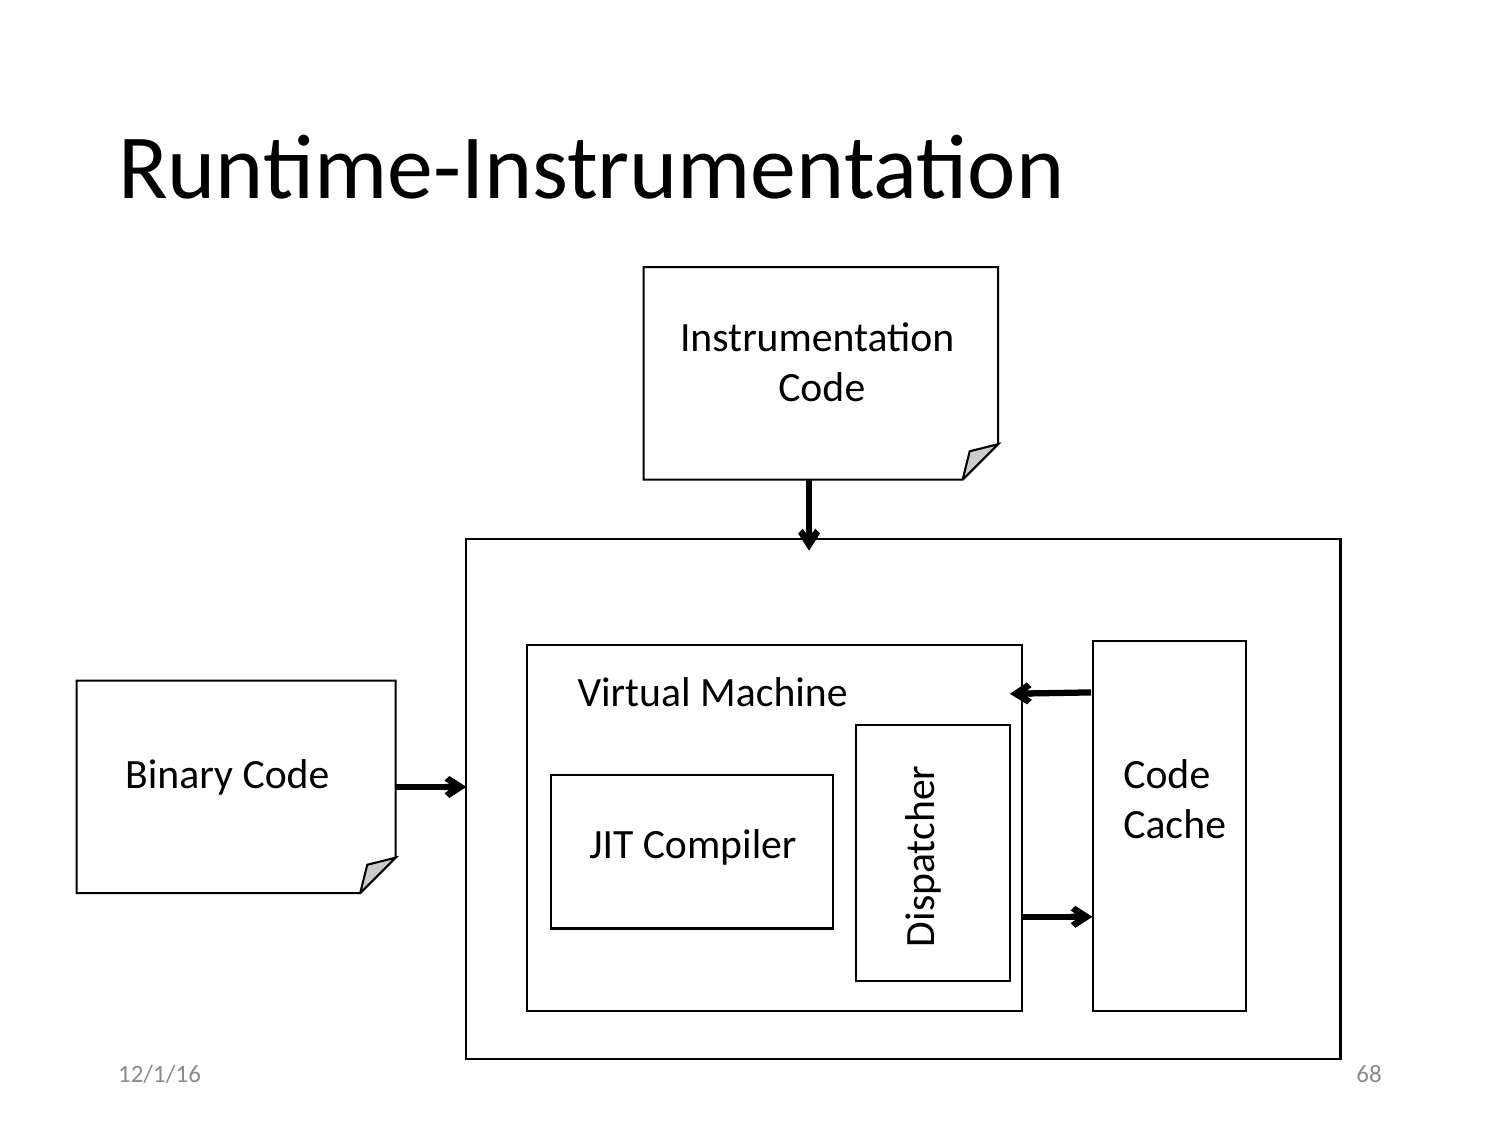

# Runtime-Instrumentation

Instrumentation
 Code

Virtual Machine

Binary Code
Code
Cache

JIT Compiler
Dispatcher
12/1/16
68